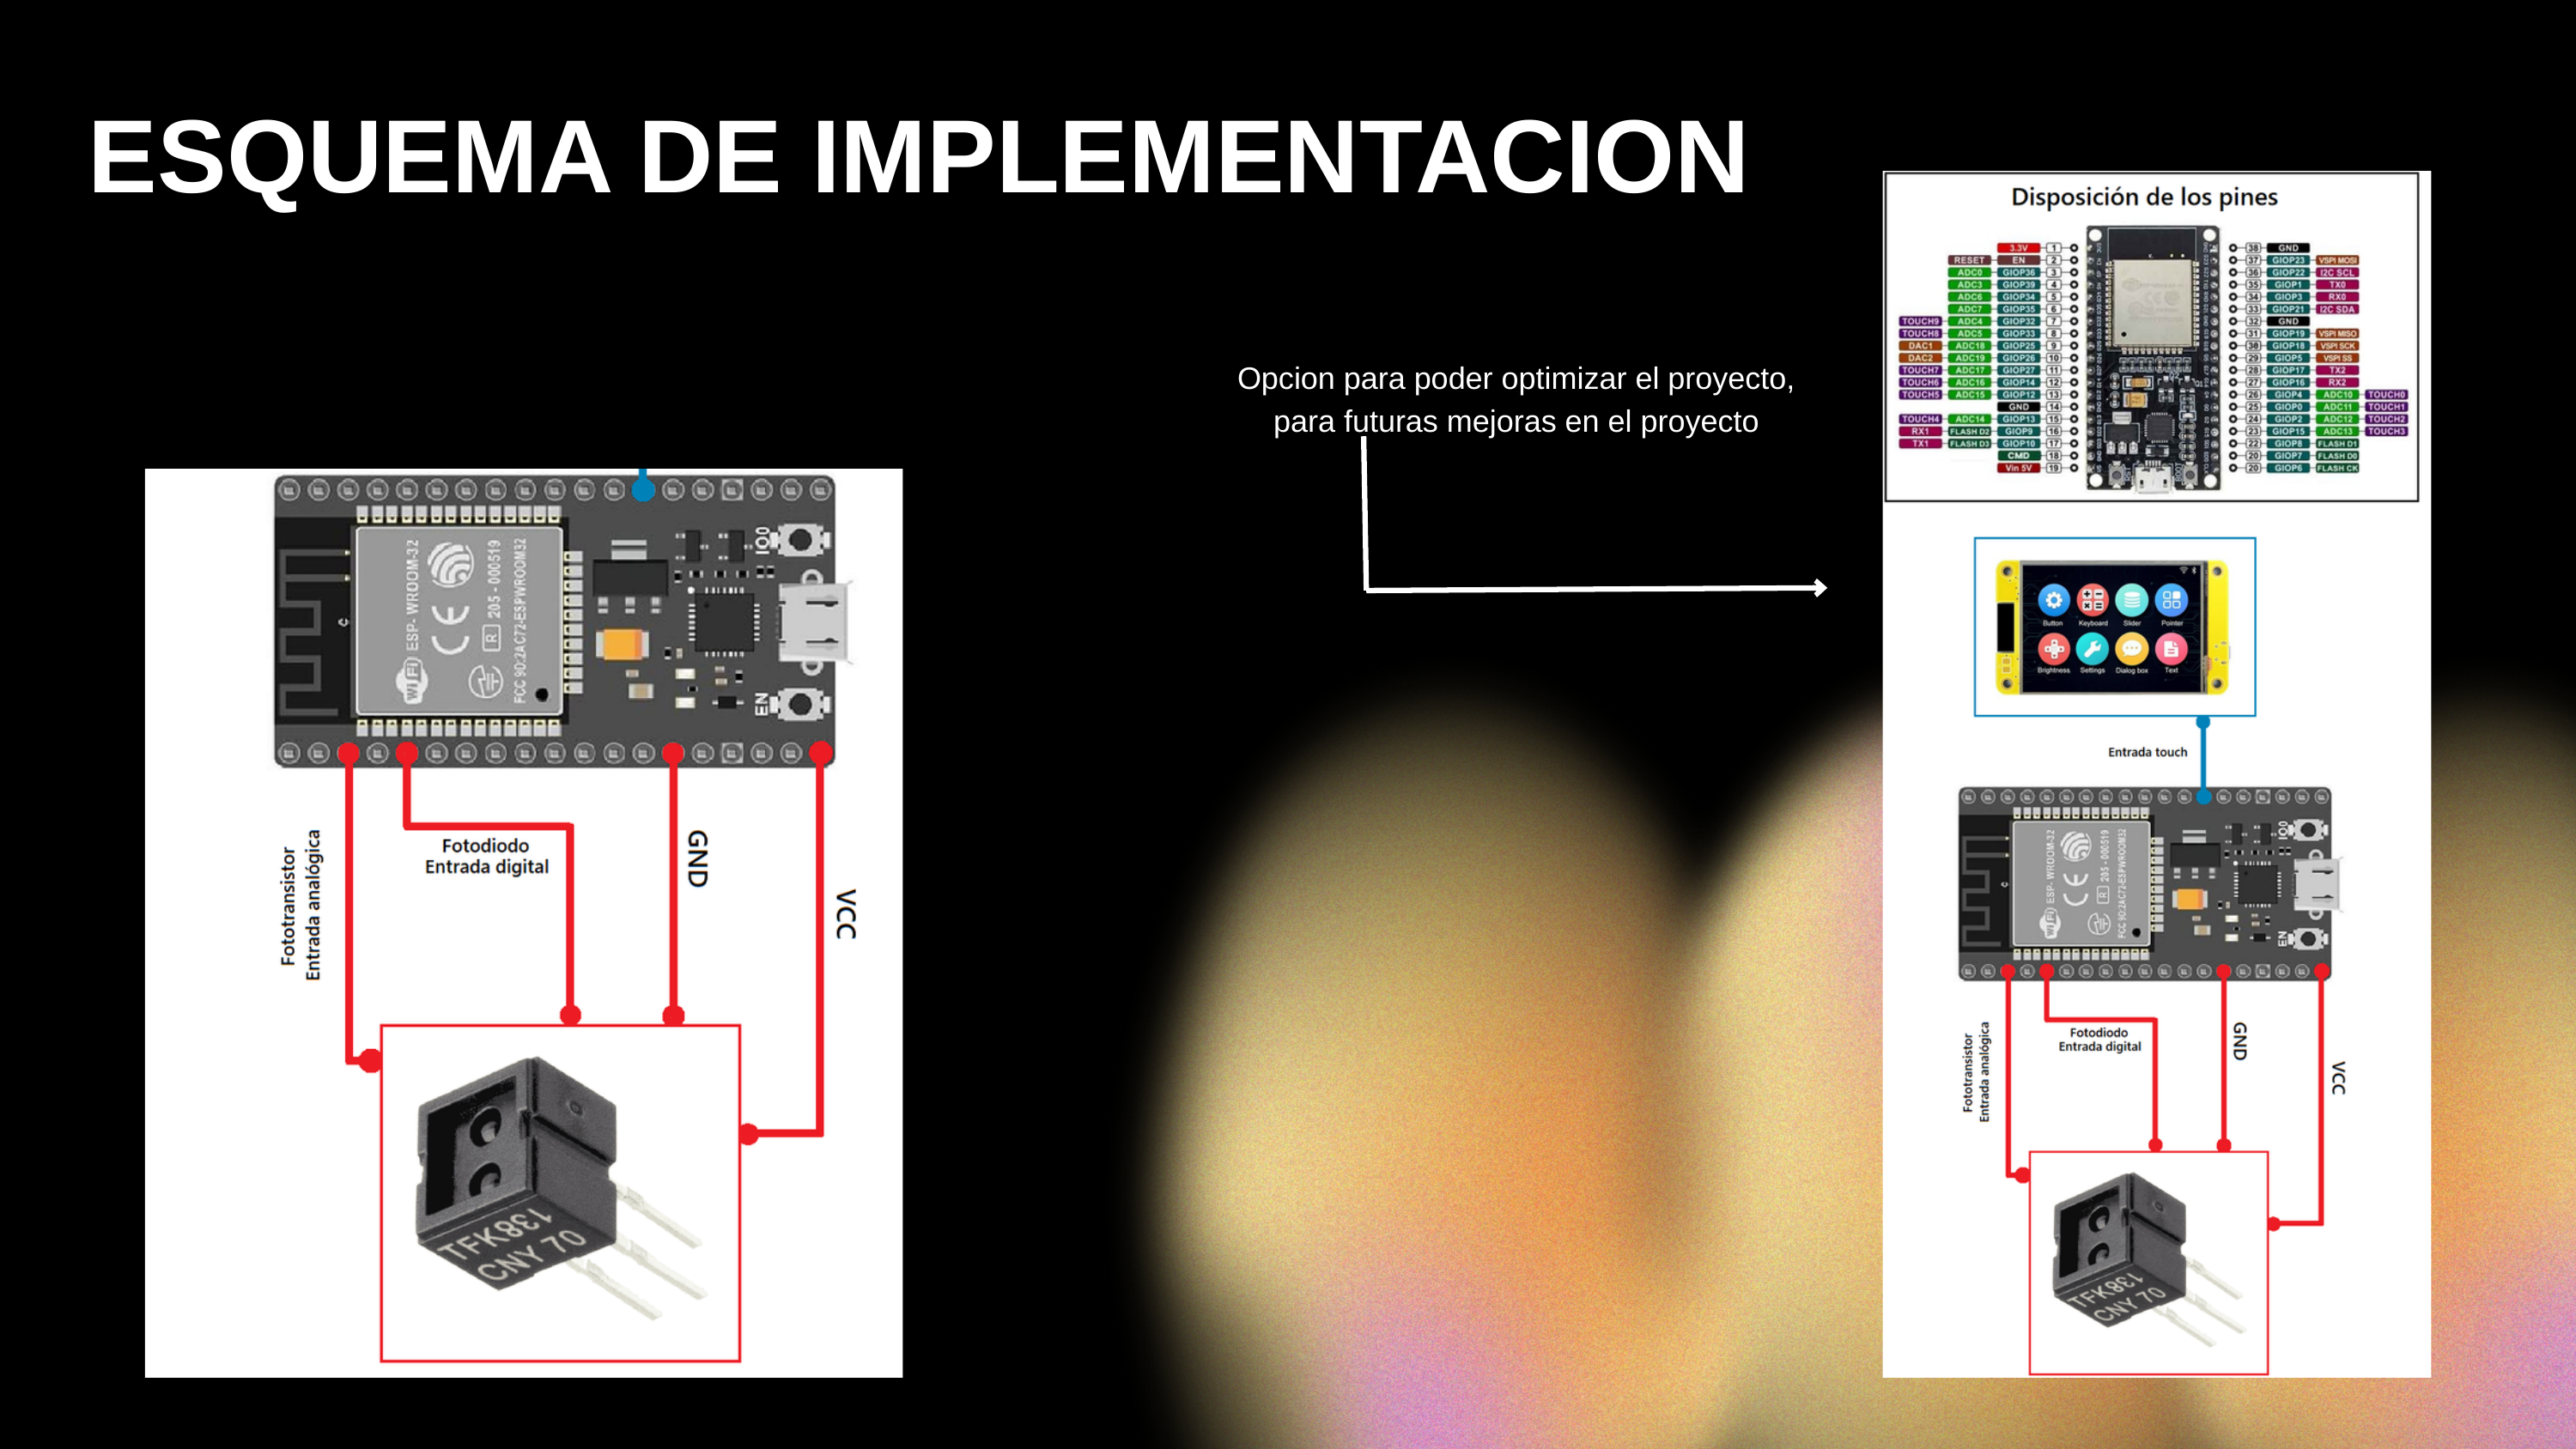

ESQUEMA DE IMPLEMENTACION

Opcion para poder optimizar el proyecto,
para futuras mejoras en el proyecto